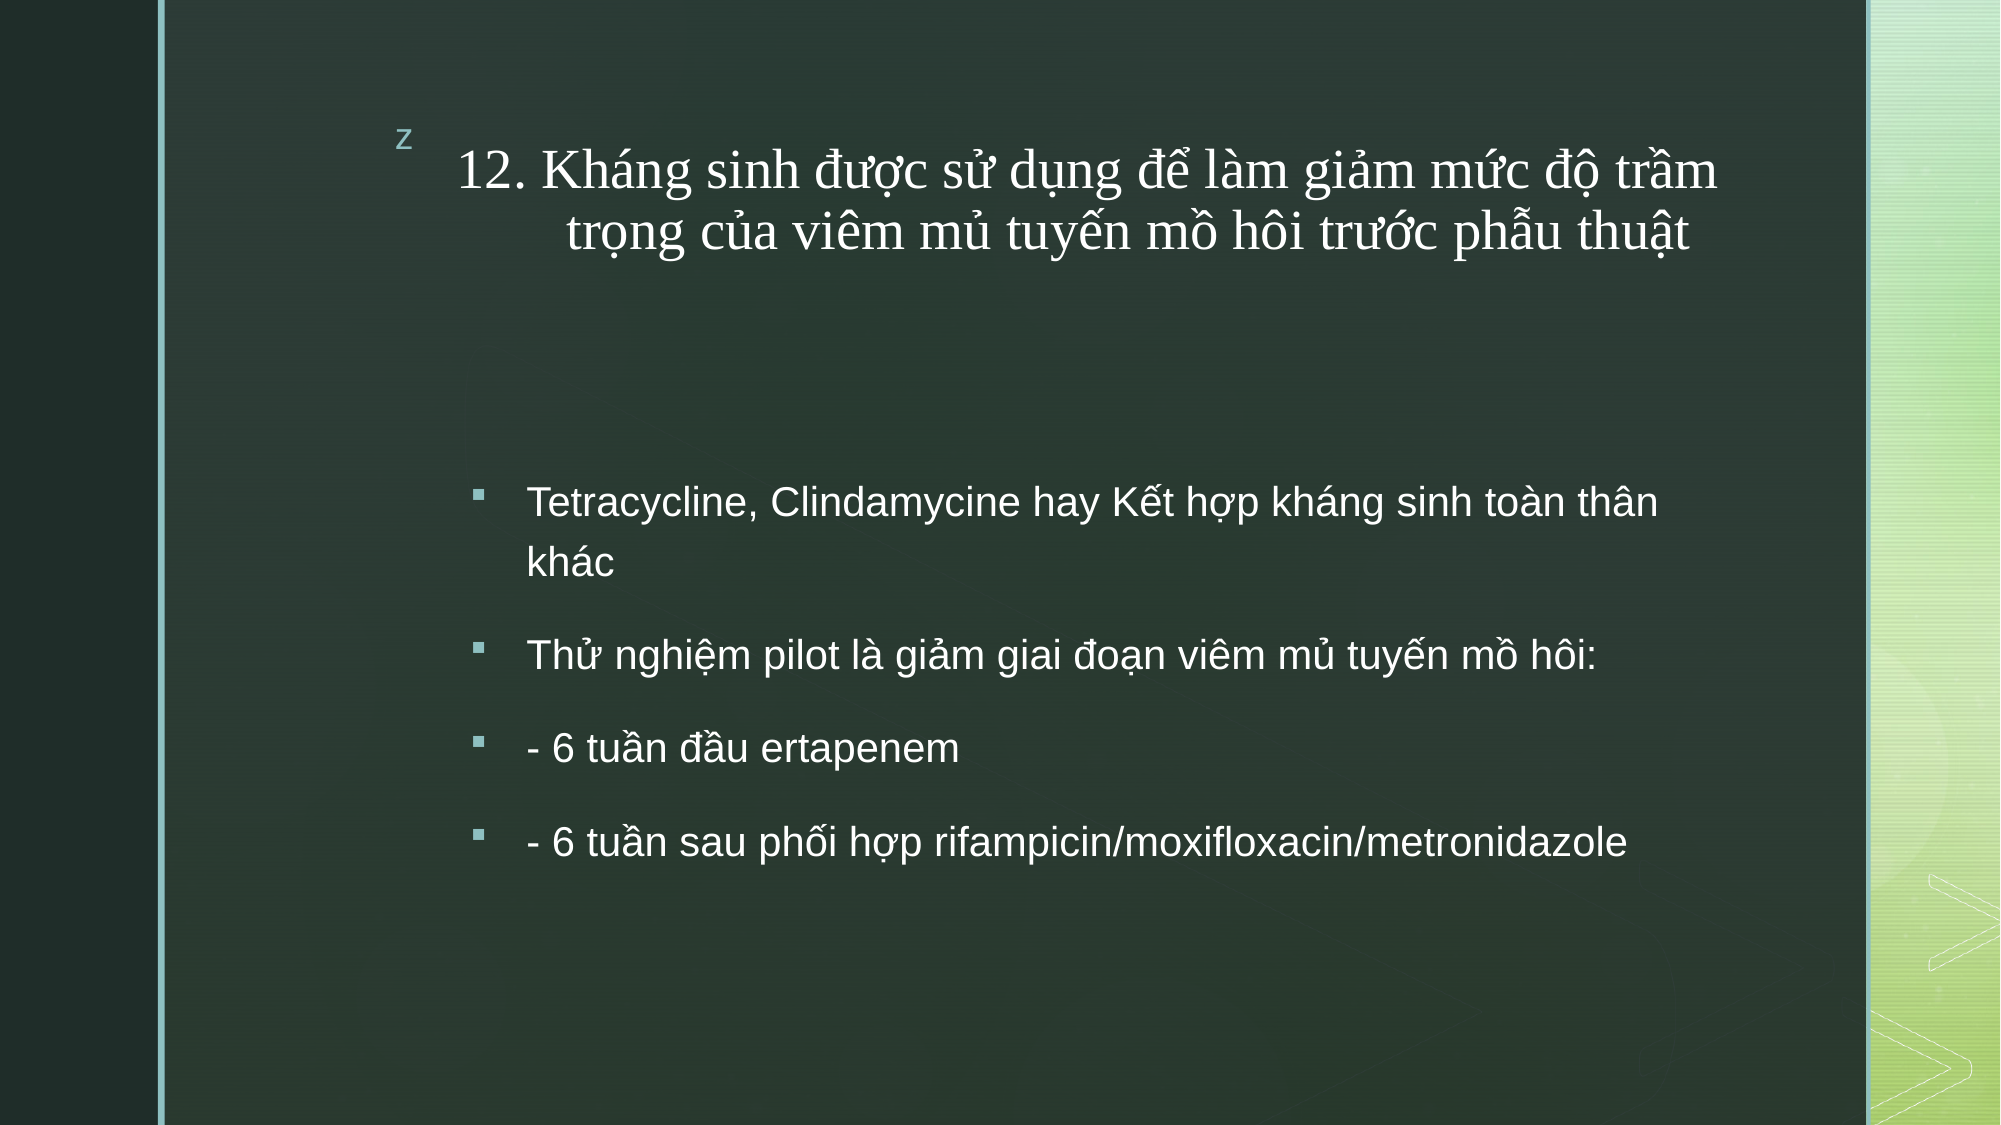

# 12. Kháng sinh được sử dụng để làm giảm mức độ trầm trọng của viêm mủ tuyến mồ hôi trước phẫu thuật
Tetracycline, Clindamycine hay Kết hợp kháng sinh toàn thân khác
Thử nghiệm pilot là giảm giai đoạn viêm mủ tuyến mồ hôi:
- 6 tuần đầu ertapenem
- 6 tuần sau phối hợp rifampicin/moxifloxacin/metronidazole